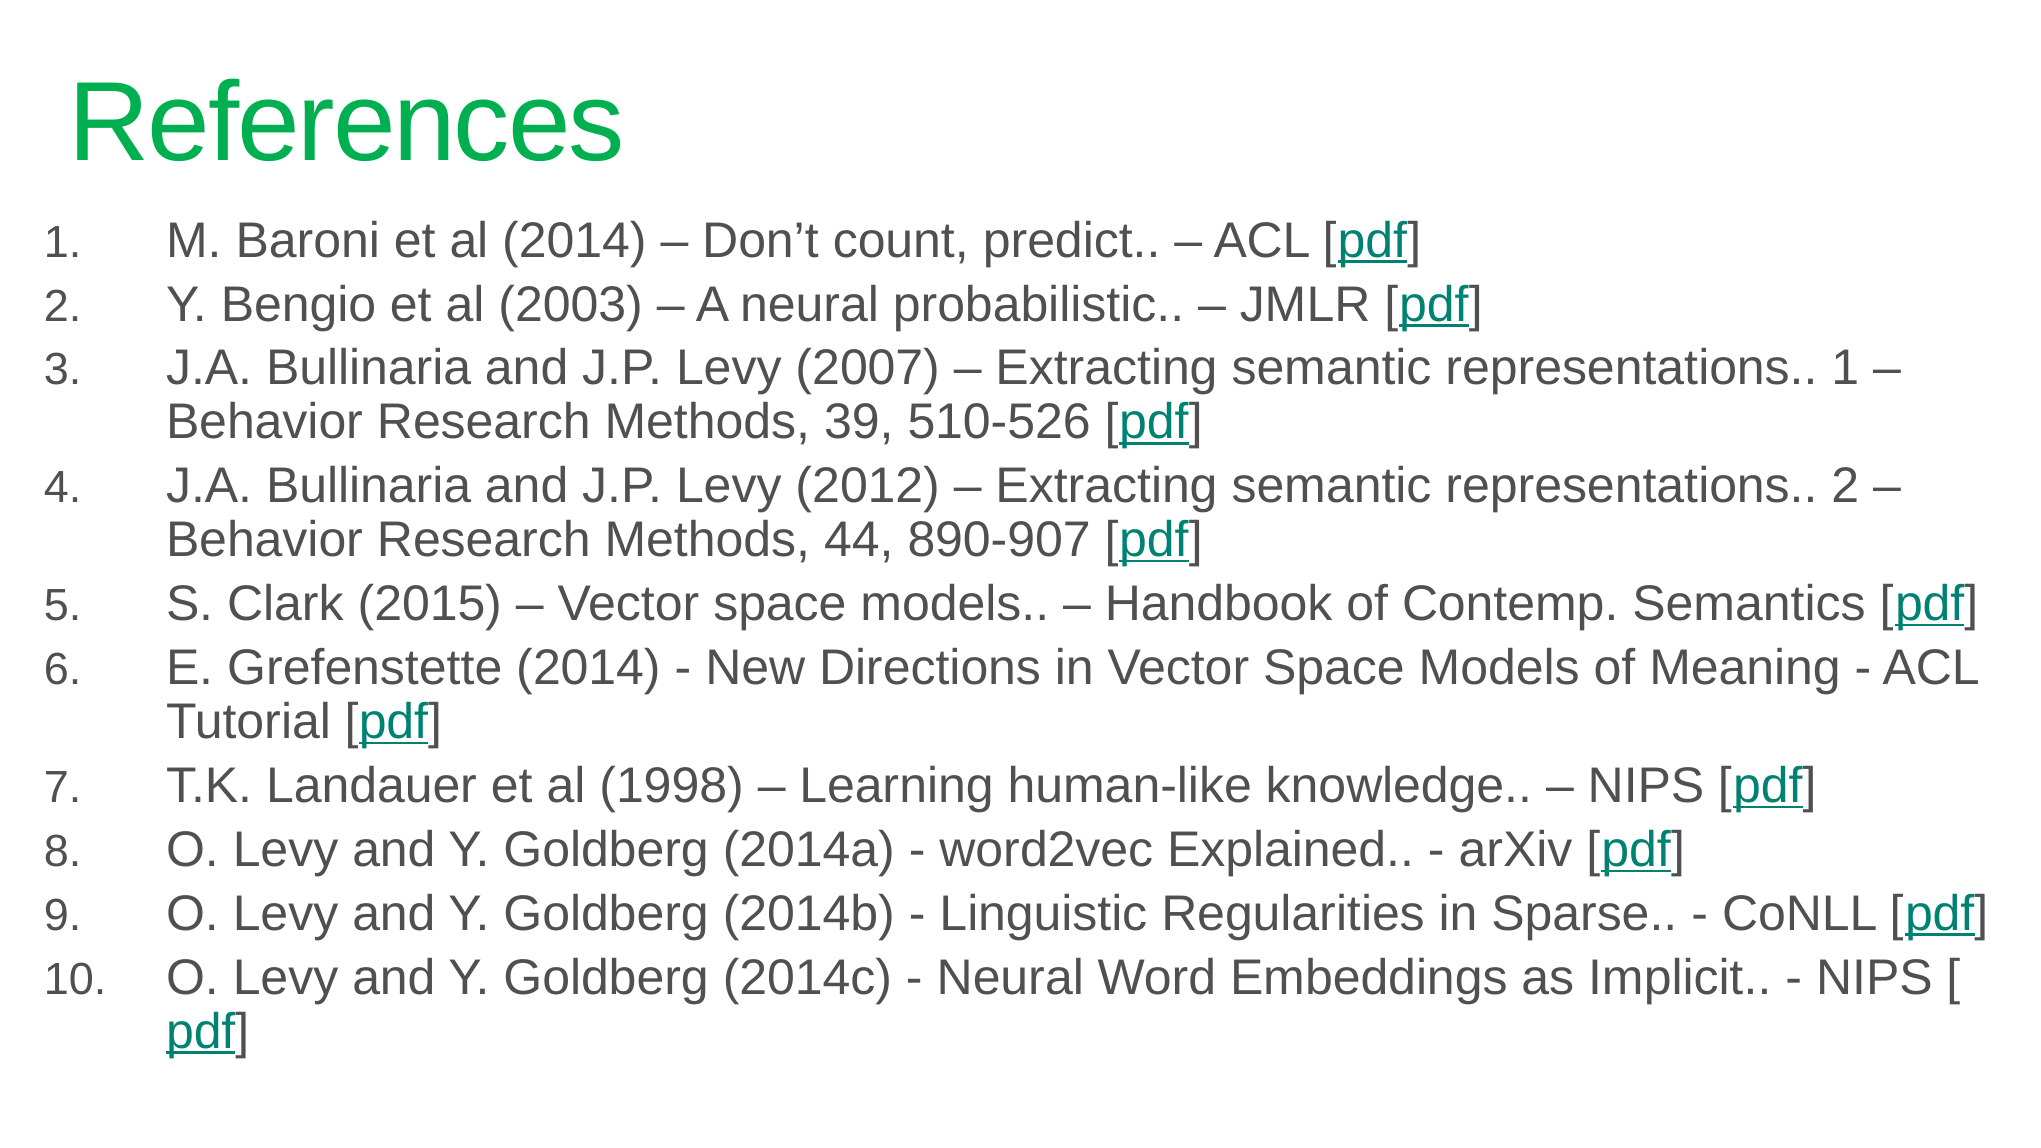

# References
M. Baroni et al (2014) – Don’t count, predict.. – ACL [pdf]
Y. Bengio et al (2003) – A neural probabilistic.. – JMLR [pdf]
J.A. Bullinaria and J.P. Levy (2007) – Extracting semantic representations.. 1 – Behavior Research Methods, 39, 510-526 [pdf]
J.A. Bullinaria and J.P. Levy (2012) – Extracting semantic representations.. 2 – Behavior Research Methods, 44, 890-907 [pdf]
S. Clark (2015) – Vector space models.. – Handbook of Contemp. Semantics [pdf]
E. Grefenstette (2014) - New Directions in Vector Space Models of Meaning - ACL Tutorial [pdf]
T.K. Landauer et al (1998) – Learning human-like knowledge.. – NIPS [pdf]
O. Levy and Y. Goldberg (2014a) - word2vec Explained.. - arXiv [pdf]
O. Levy and Y. Goldberg (2014b) - Linguistic Regularities in Sparse.. - CoNLL [pdf]
O. Levy and Y. Goldberg (2014c) - Neural Word Embeddings as Implicit.. - NIPS [pdf]